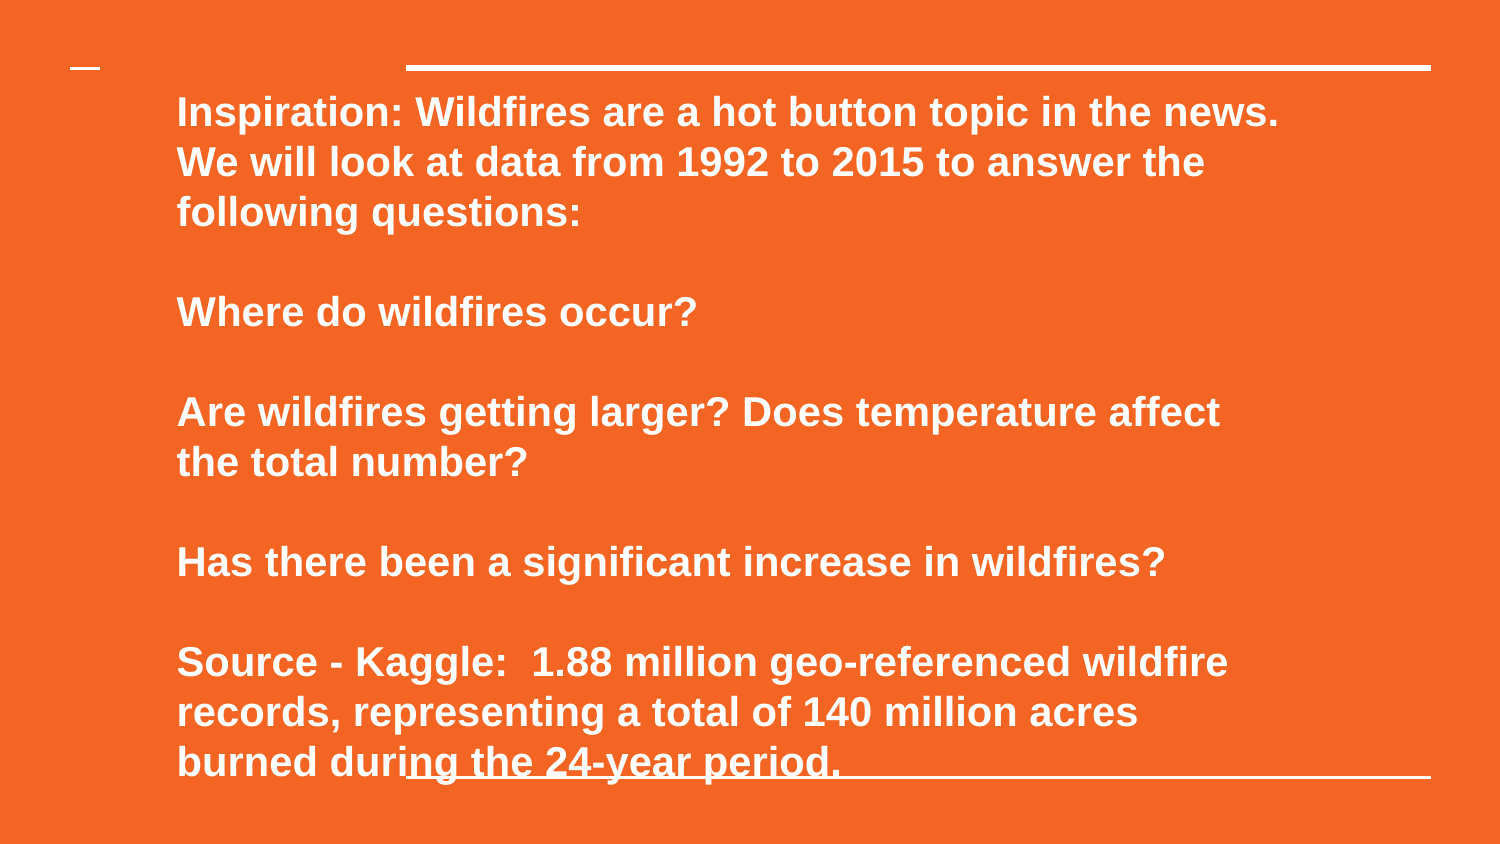

Inspiration: Wildfires are a hot button topic in the news. We will look at data from 1992 to 2015 to answer the following questions:

Where do wildfires occur?

Are wildfires getting larger? Does temperature affect the total number?

Has there been a significant increase in wildfires?

Source - Kaggle:  1.88 million geo-referenced wildfire records, representing a total of 140 million acres burned during the 24-year period.